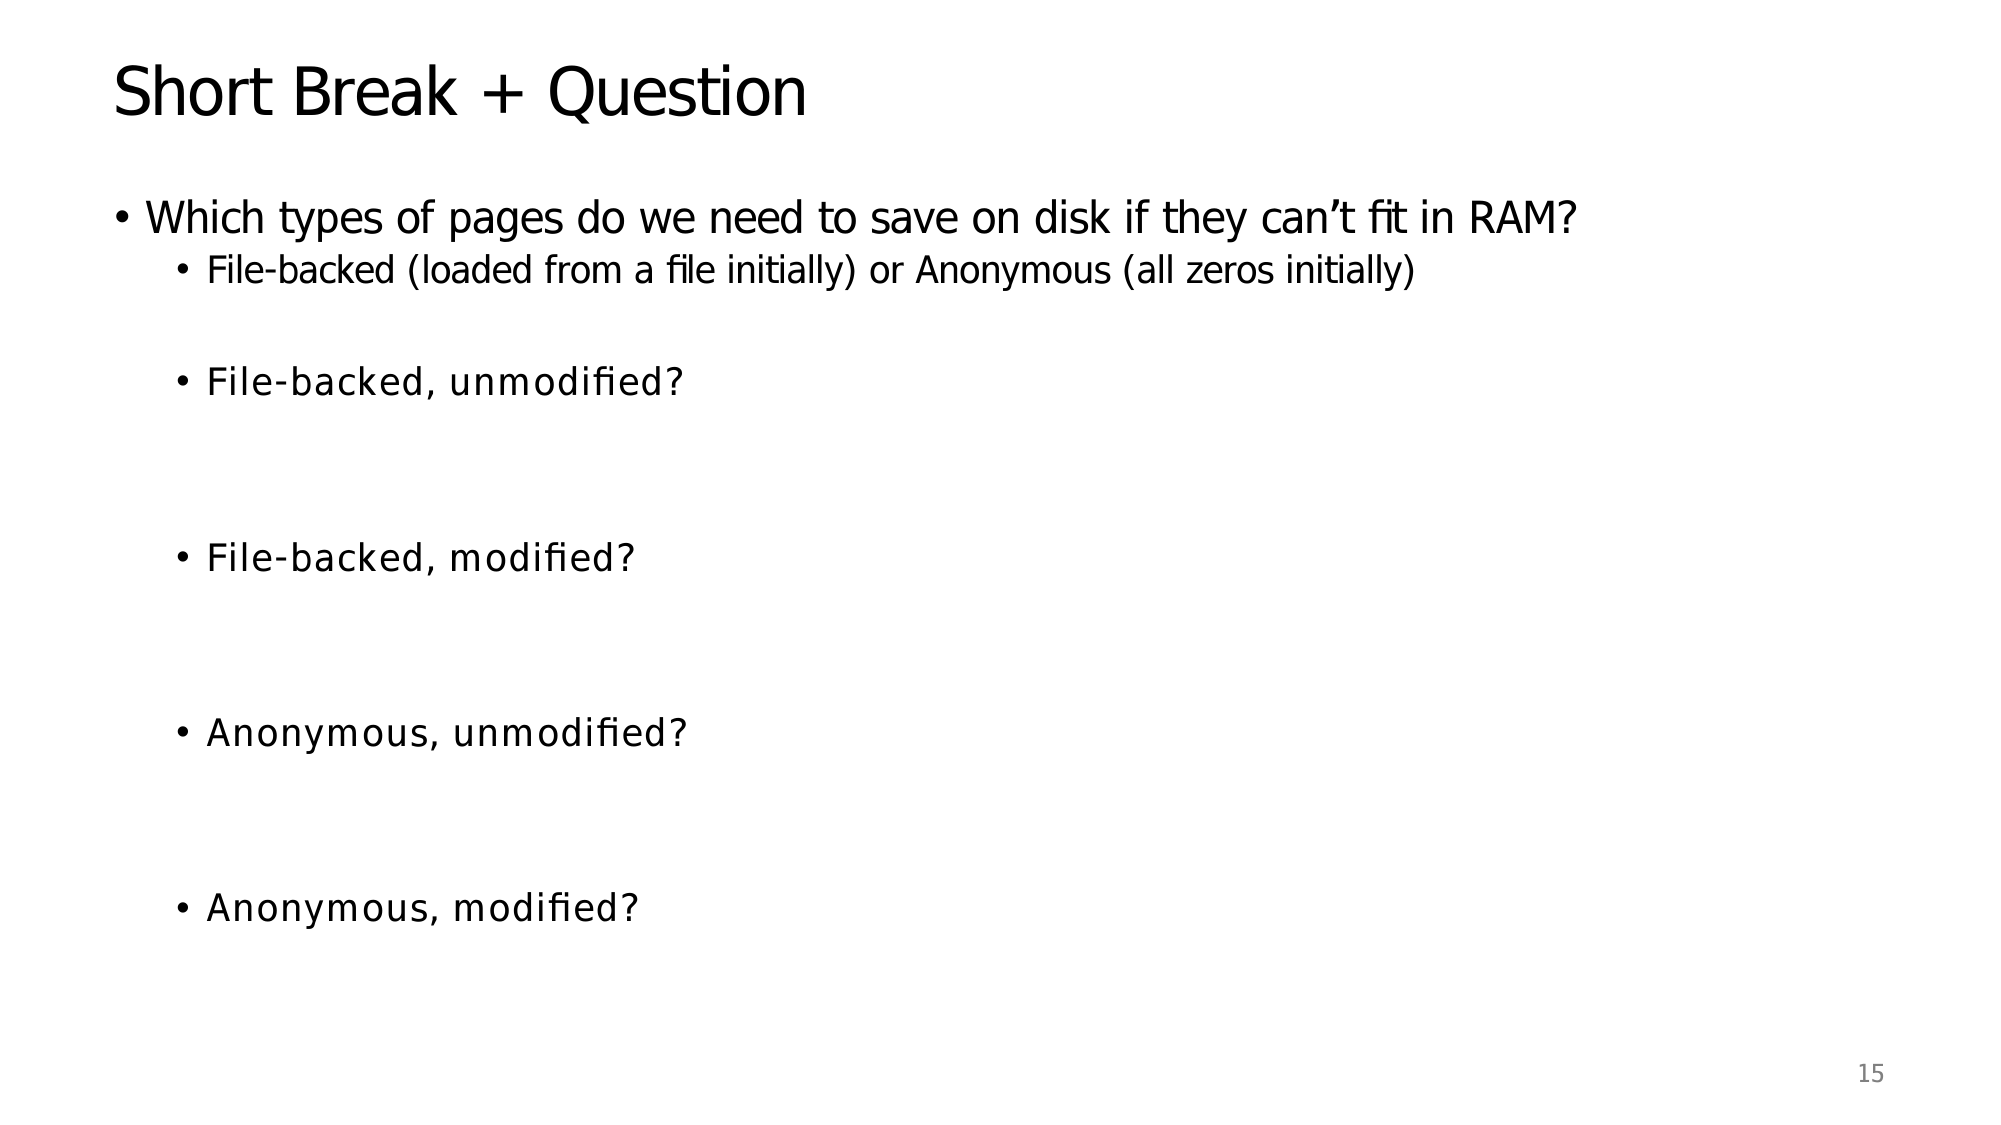

# Short Break + Question
Which types of pages do we need to save on disk if they can’t fit in RAM?
File-backed (loaded from a file initially) or Anonymous (all zeros initially)

File-backed, unmodified?

File-backed, modified?

Anonymous, unmodified?

Anonymous, modified?

15